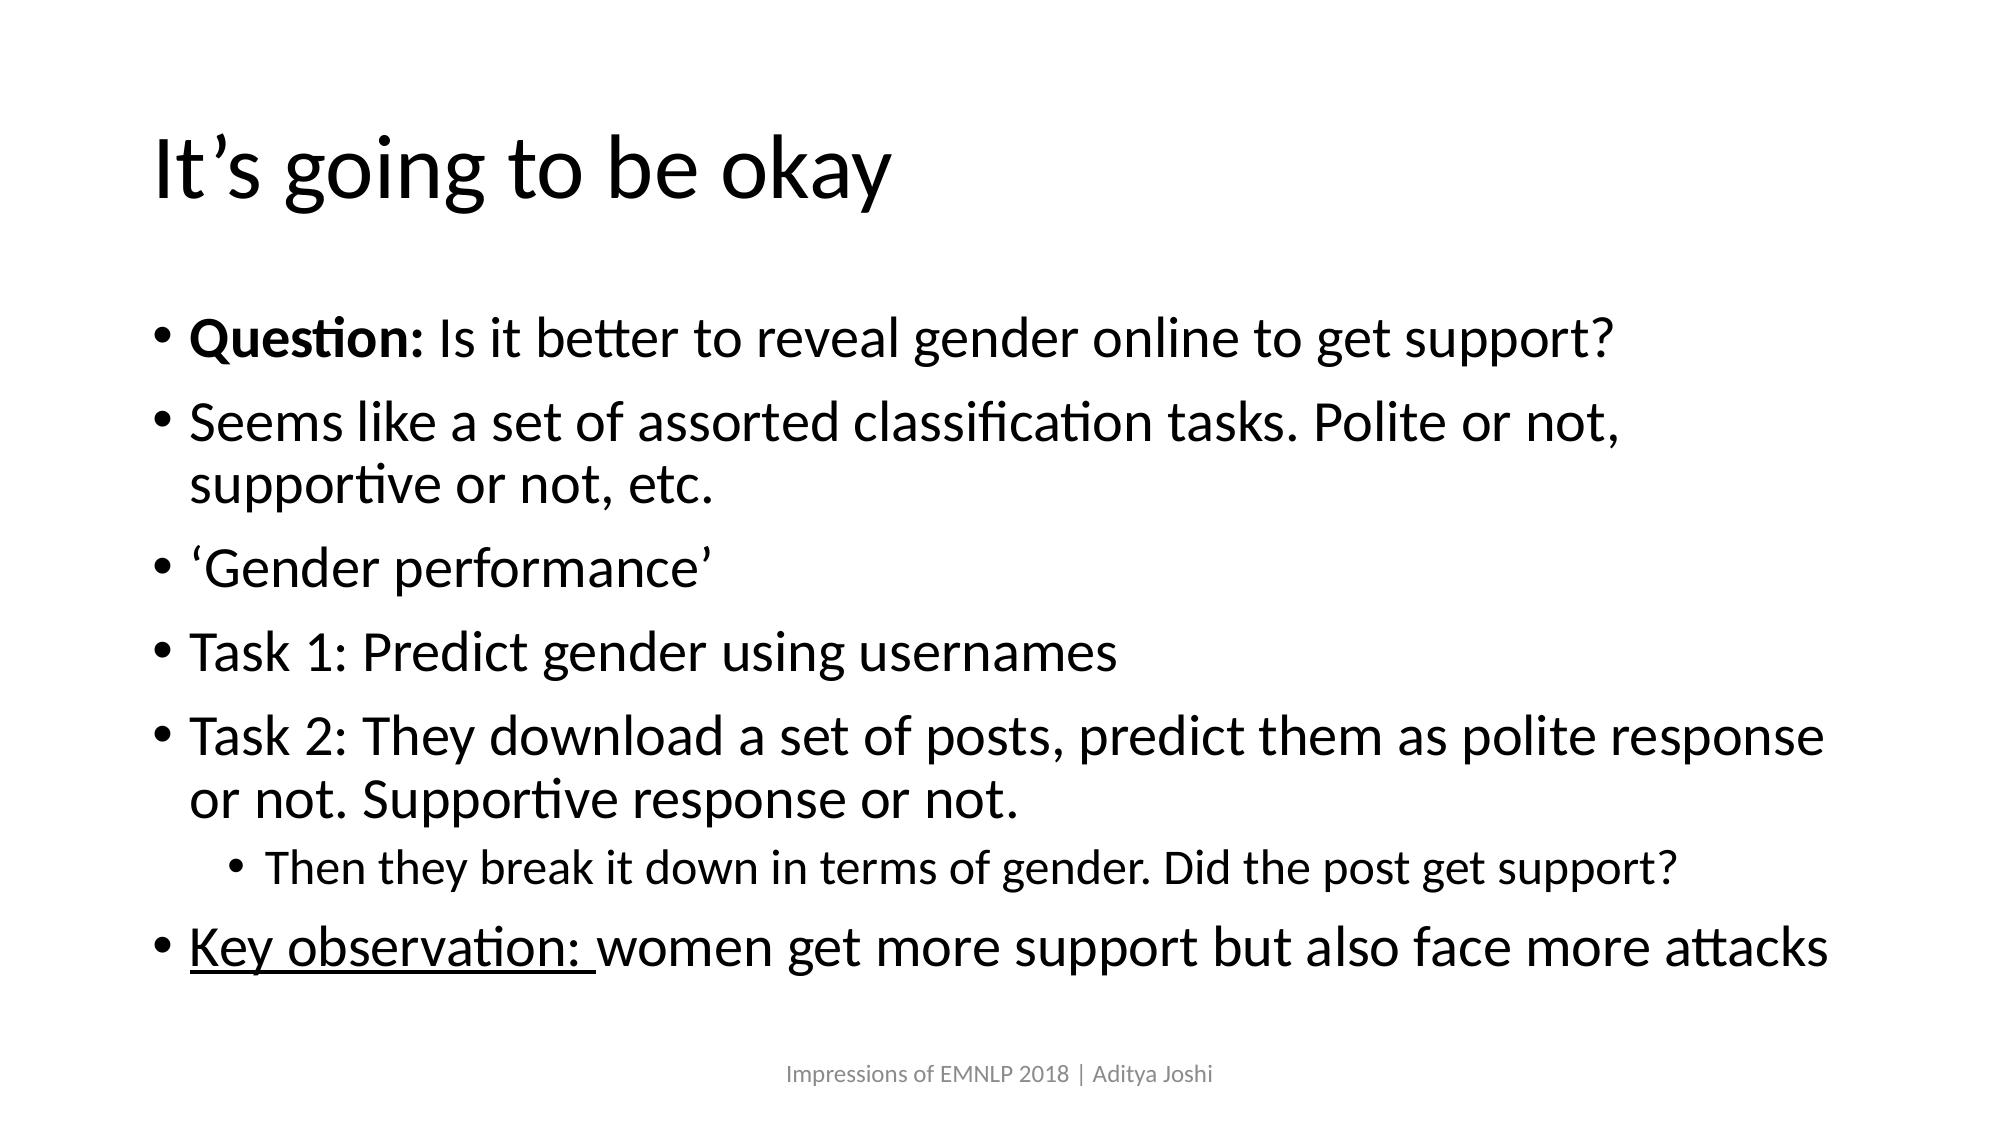

# It’s going to be okay
Question: Is it better to reveal gender online to get support?
Seems like a set of assorted classification tasks. Polite or not, supportive or not, etc.
‘Gender performance’
Task 1: Predict gender using usernames
Task 2: They download a set of posts, predict them as polite response or not. Supportive response or not.
Then they break it down in terms of gender. Did the post get support?
Key observation: women get more support but also face more attacks

Impressions of EMNLP 2018 | Aditya Joshi